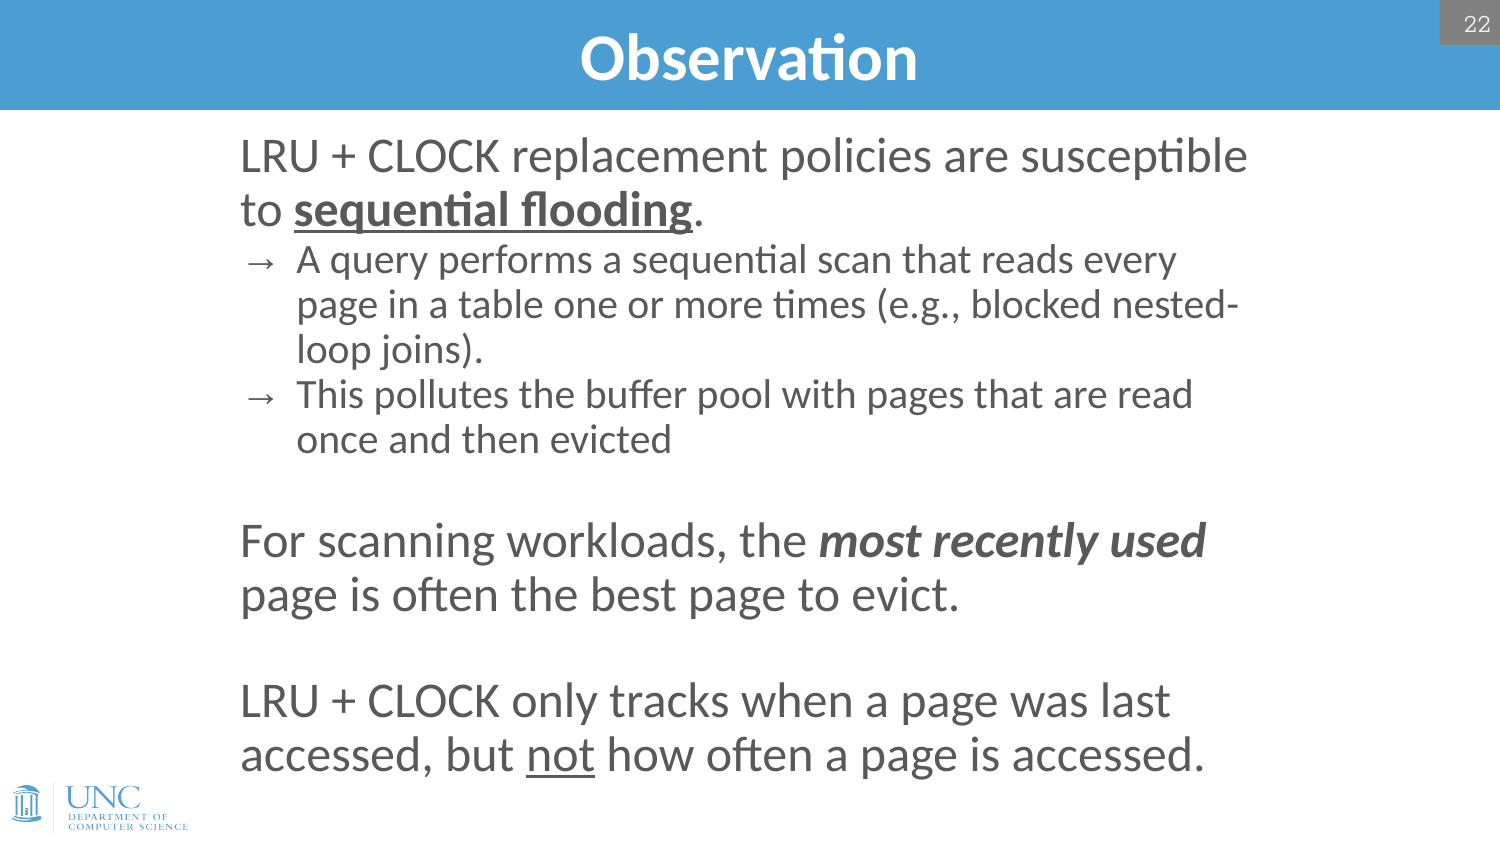

22
# Observation
LRU + CLOCK replacement policies are susceptible to sequential flooding.
A query performs a sequential scan that reads every page in a table one or more times (e.g., blocked nested-loop joins).
This pollutes the buffer pool with pages that are read once and then evicted

For scanning workloads, the most recently used page is often the best page to evict.

LRU + CLOCK only tracks when a page was last accessed, but not how often a page is accessed.